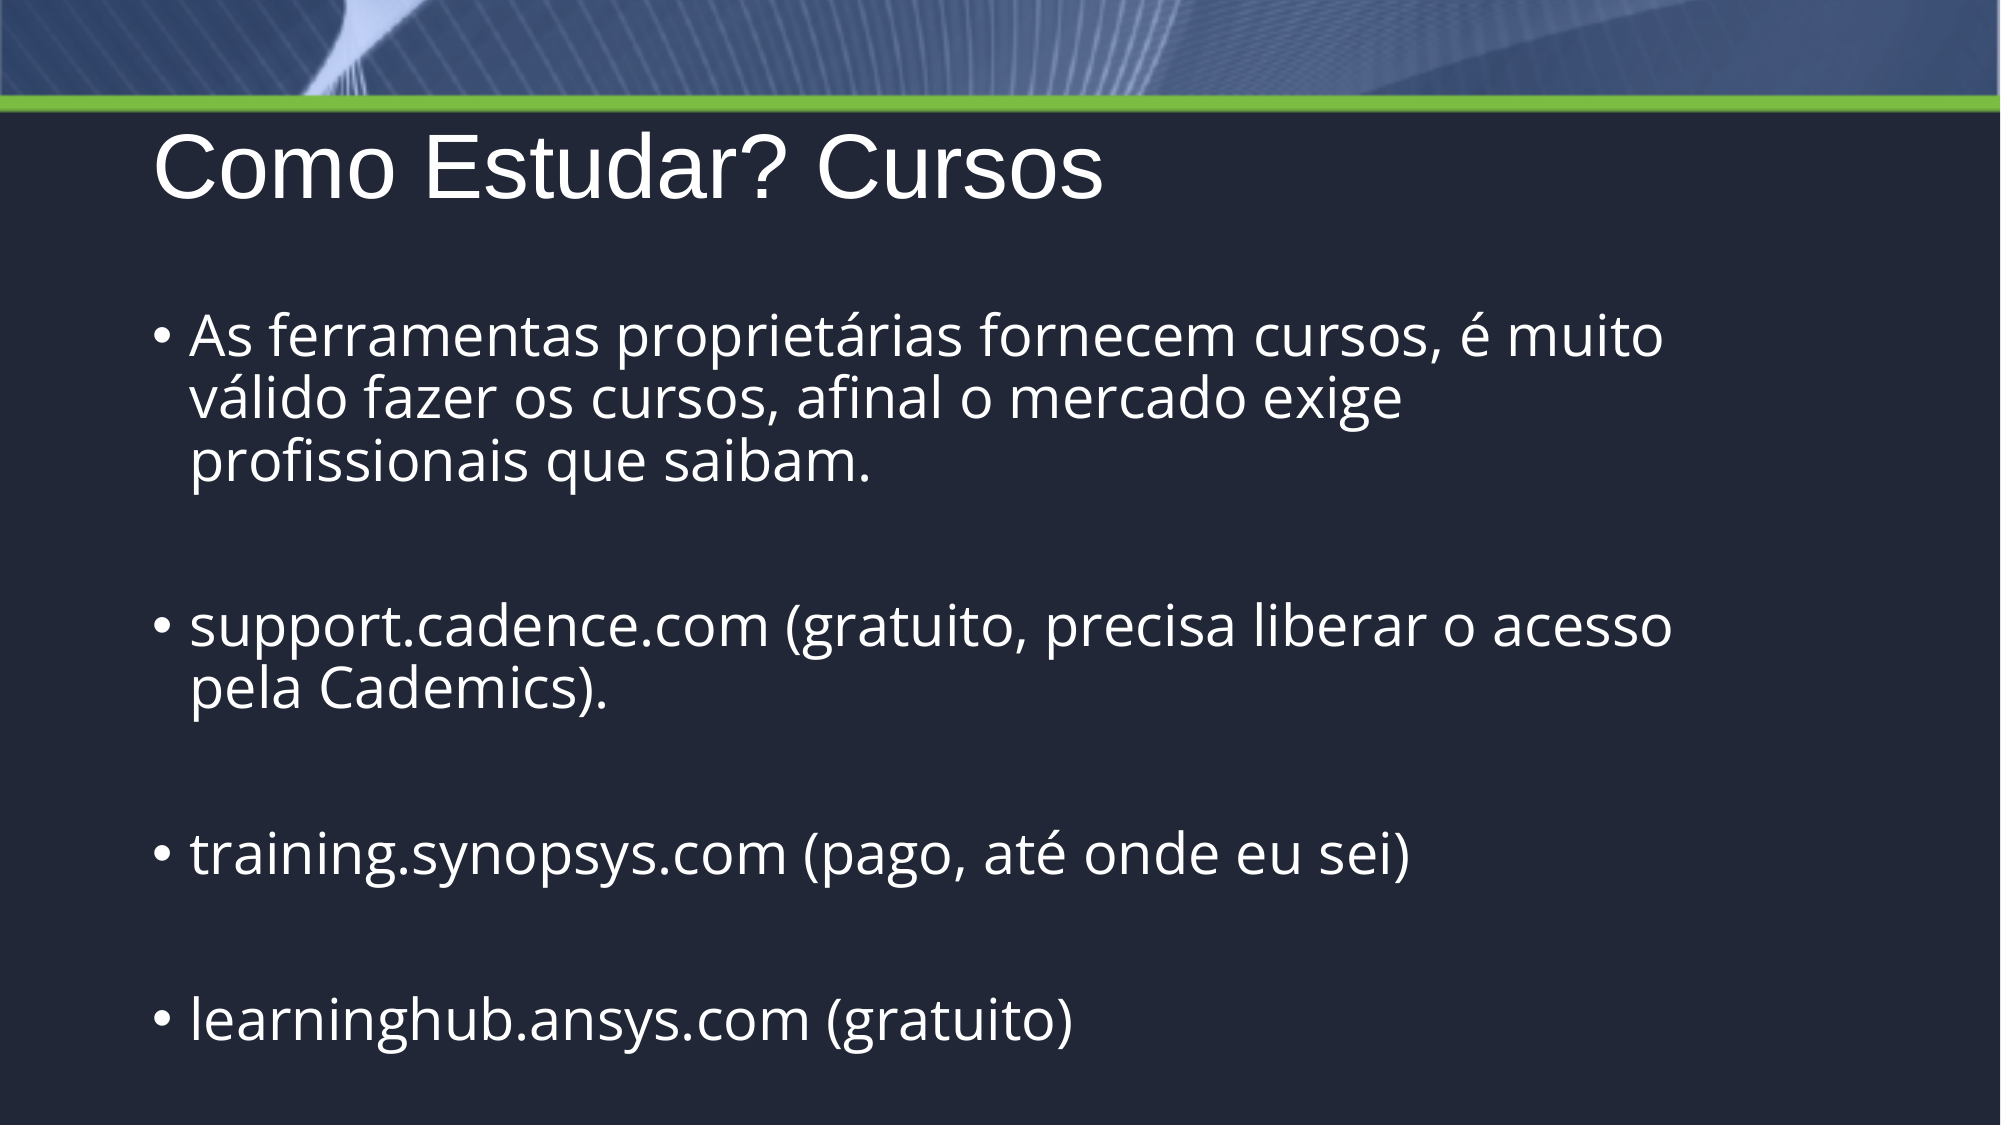

# Como Estudar? Cursos
As ferramentas proprietárias fornecem cursos, é muito válido fazer os cursos, afinal o mercado exige profissionais que saibam.

support.cadence.com (gratuito, precisa liberar o acesso pela Cademics).

training.synopsys.com (pago, até onde eu sei)

learninghub.ansys.com (gratuito)